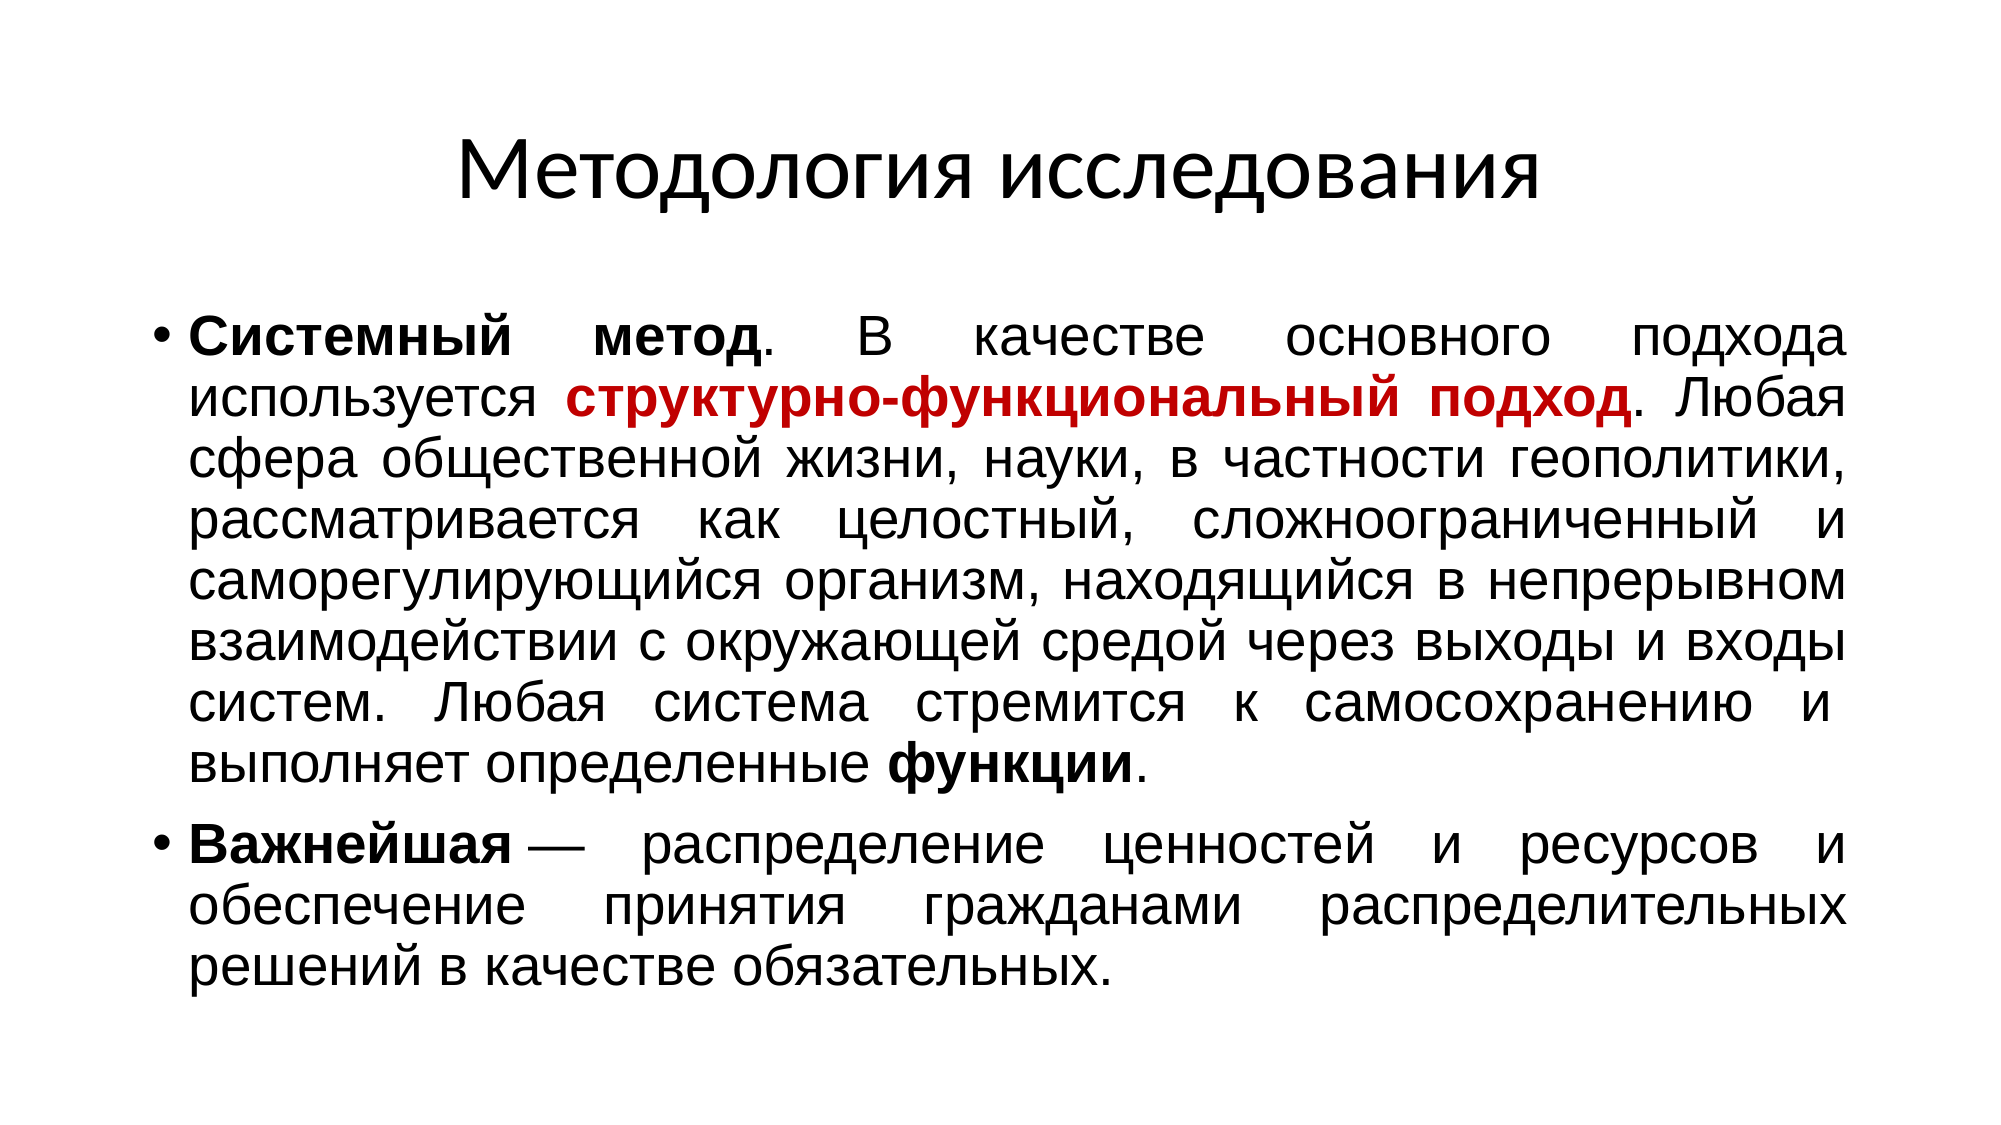

# Методология исследования
Системный метод. В качестве основного подхода используется структурно-функциональный подход. Любая сфера общественной жизни, науки, в частности геополитики, рассматривается как целостный, сложноограниченный и саморегулирующийся организм, находящийся в непрерывном взаимодействии с окружающей средой через выходы и входы систем. Любая система стремится к самосохранению и  выполняет определенные функции.
Важнейшая — распределение ценностей и ресурсов и обеспечение принятия гражданами распределительных решений в качестве обязательных.